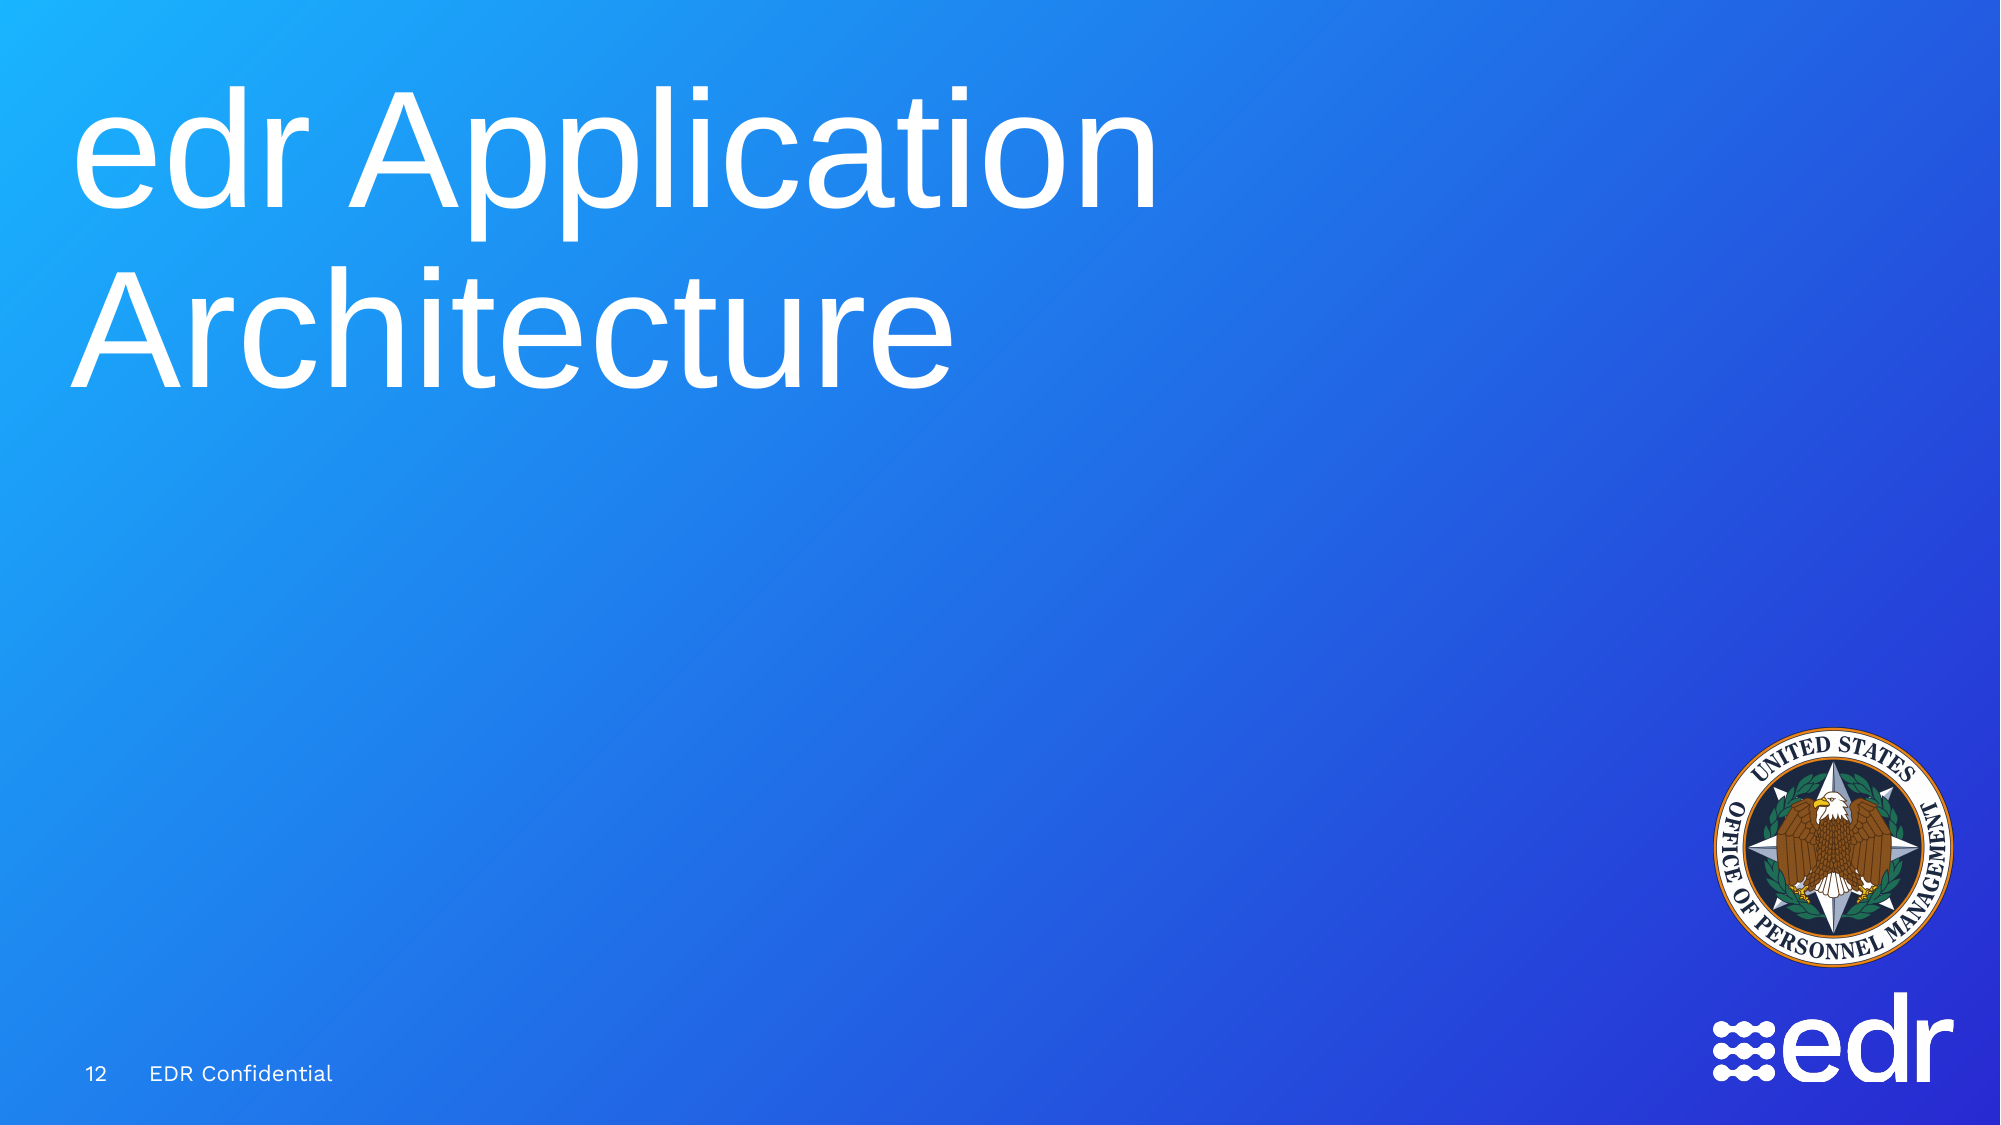

# edr Application Architecture
12
EDR Confidential